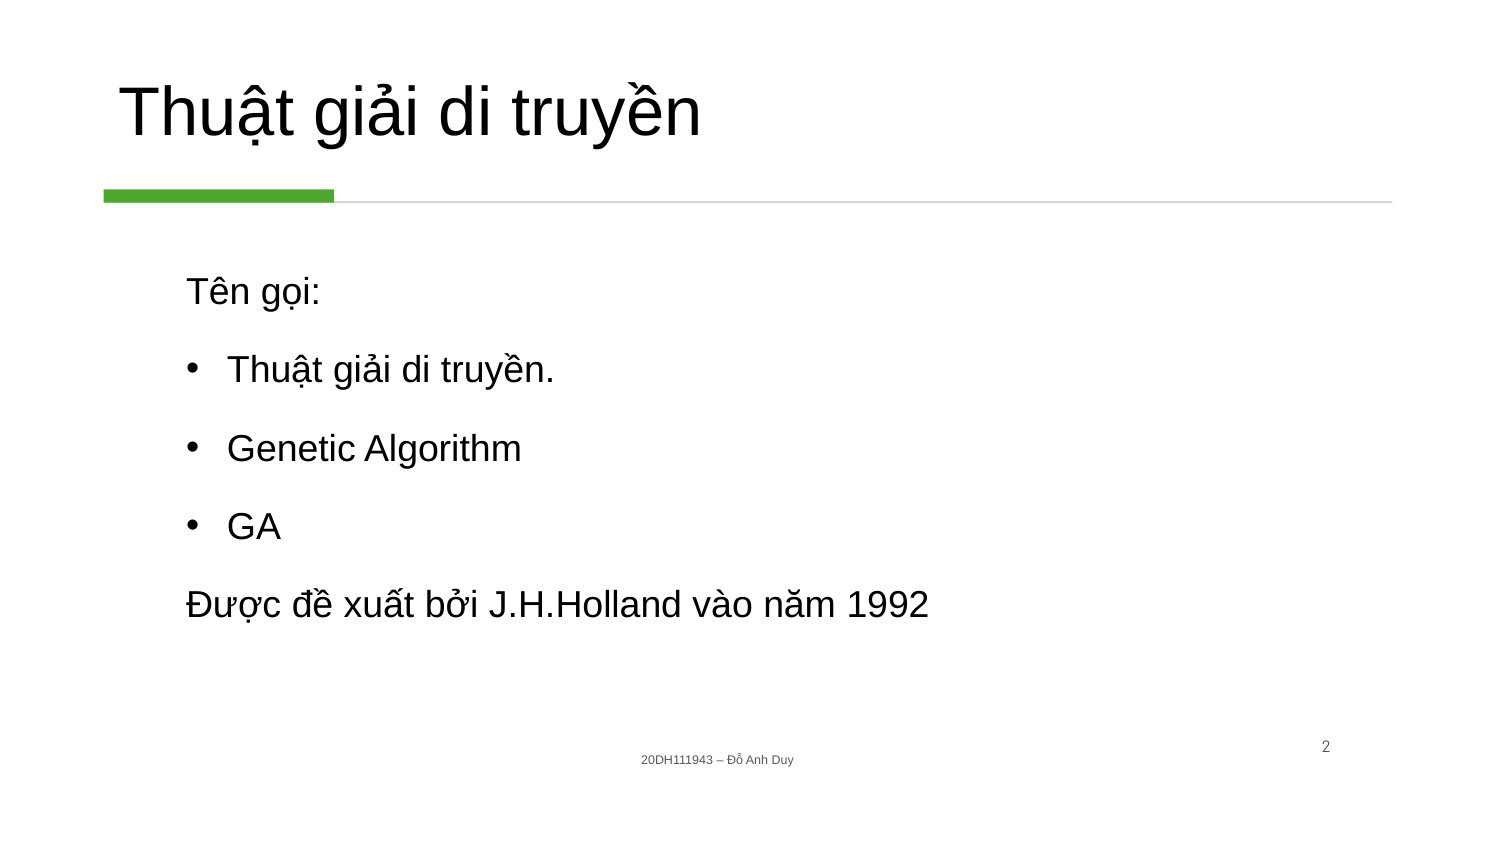

# Thuật giải di truyền

Tên gọi:
Thuật giải di truyền.
Genetic Algorithm
GA
Được đề xuất bởi J.H.Holland vào năm 1992
2
20DH111943 – Đỗ Anh Duy